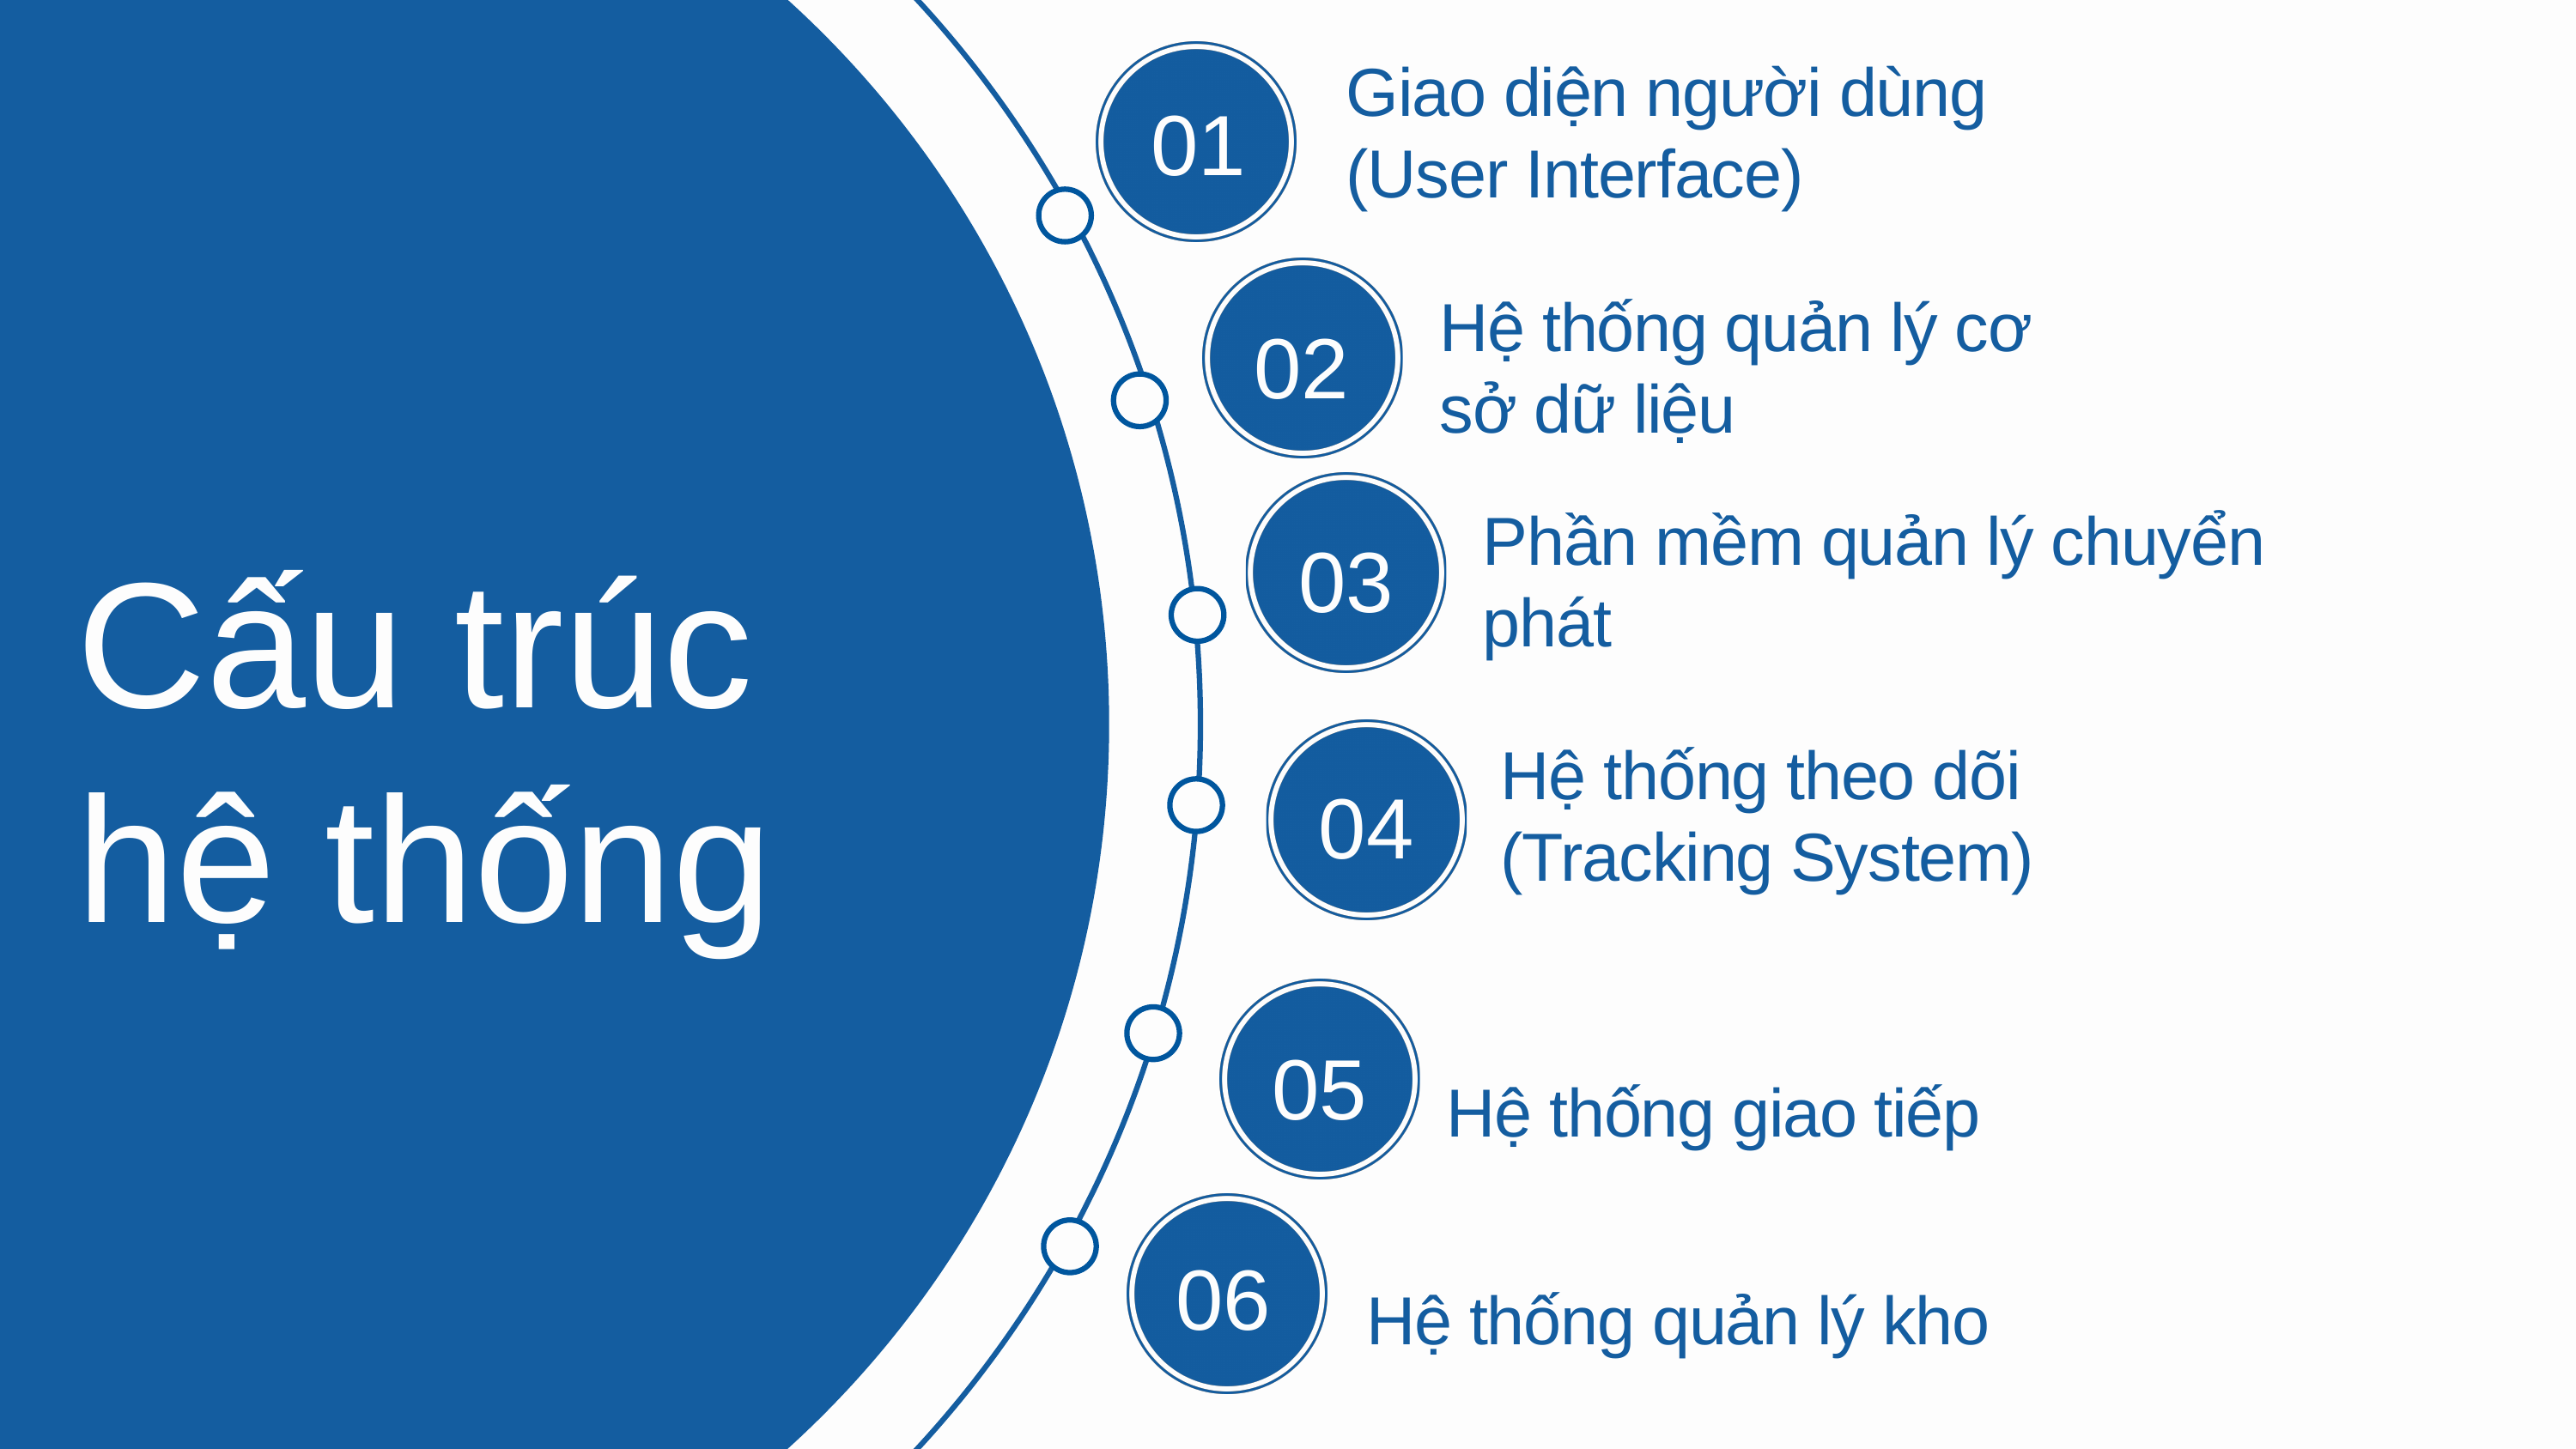

01
Giao diện người dùng (User Interface)

02
Hệ thống quản lý cơ sở dữ liệu

03
Phần mềm quản lý chuyển phát
Cấu trúc hệ thống

04
Hệ thống theo dõi (Tracking System)

05

Hệ thống giao tiếp

06

Hệ thống quản lý kho